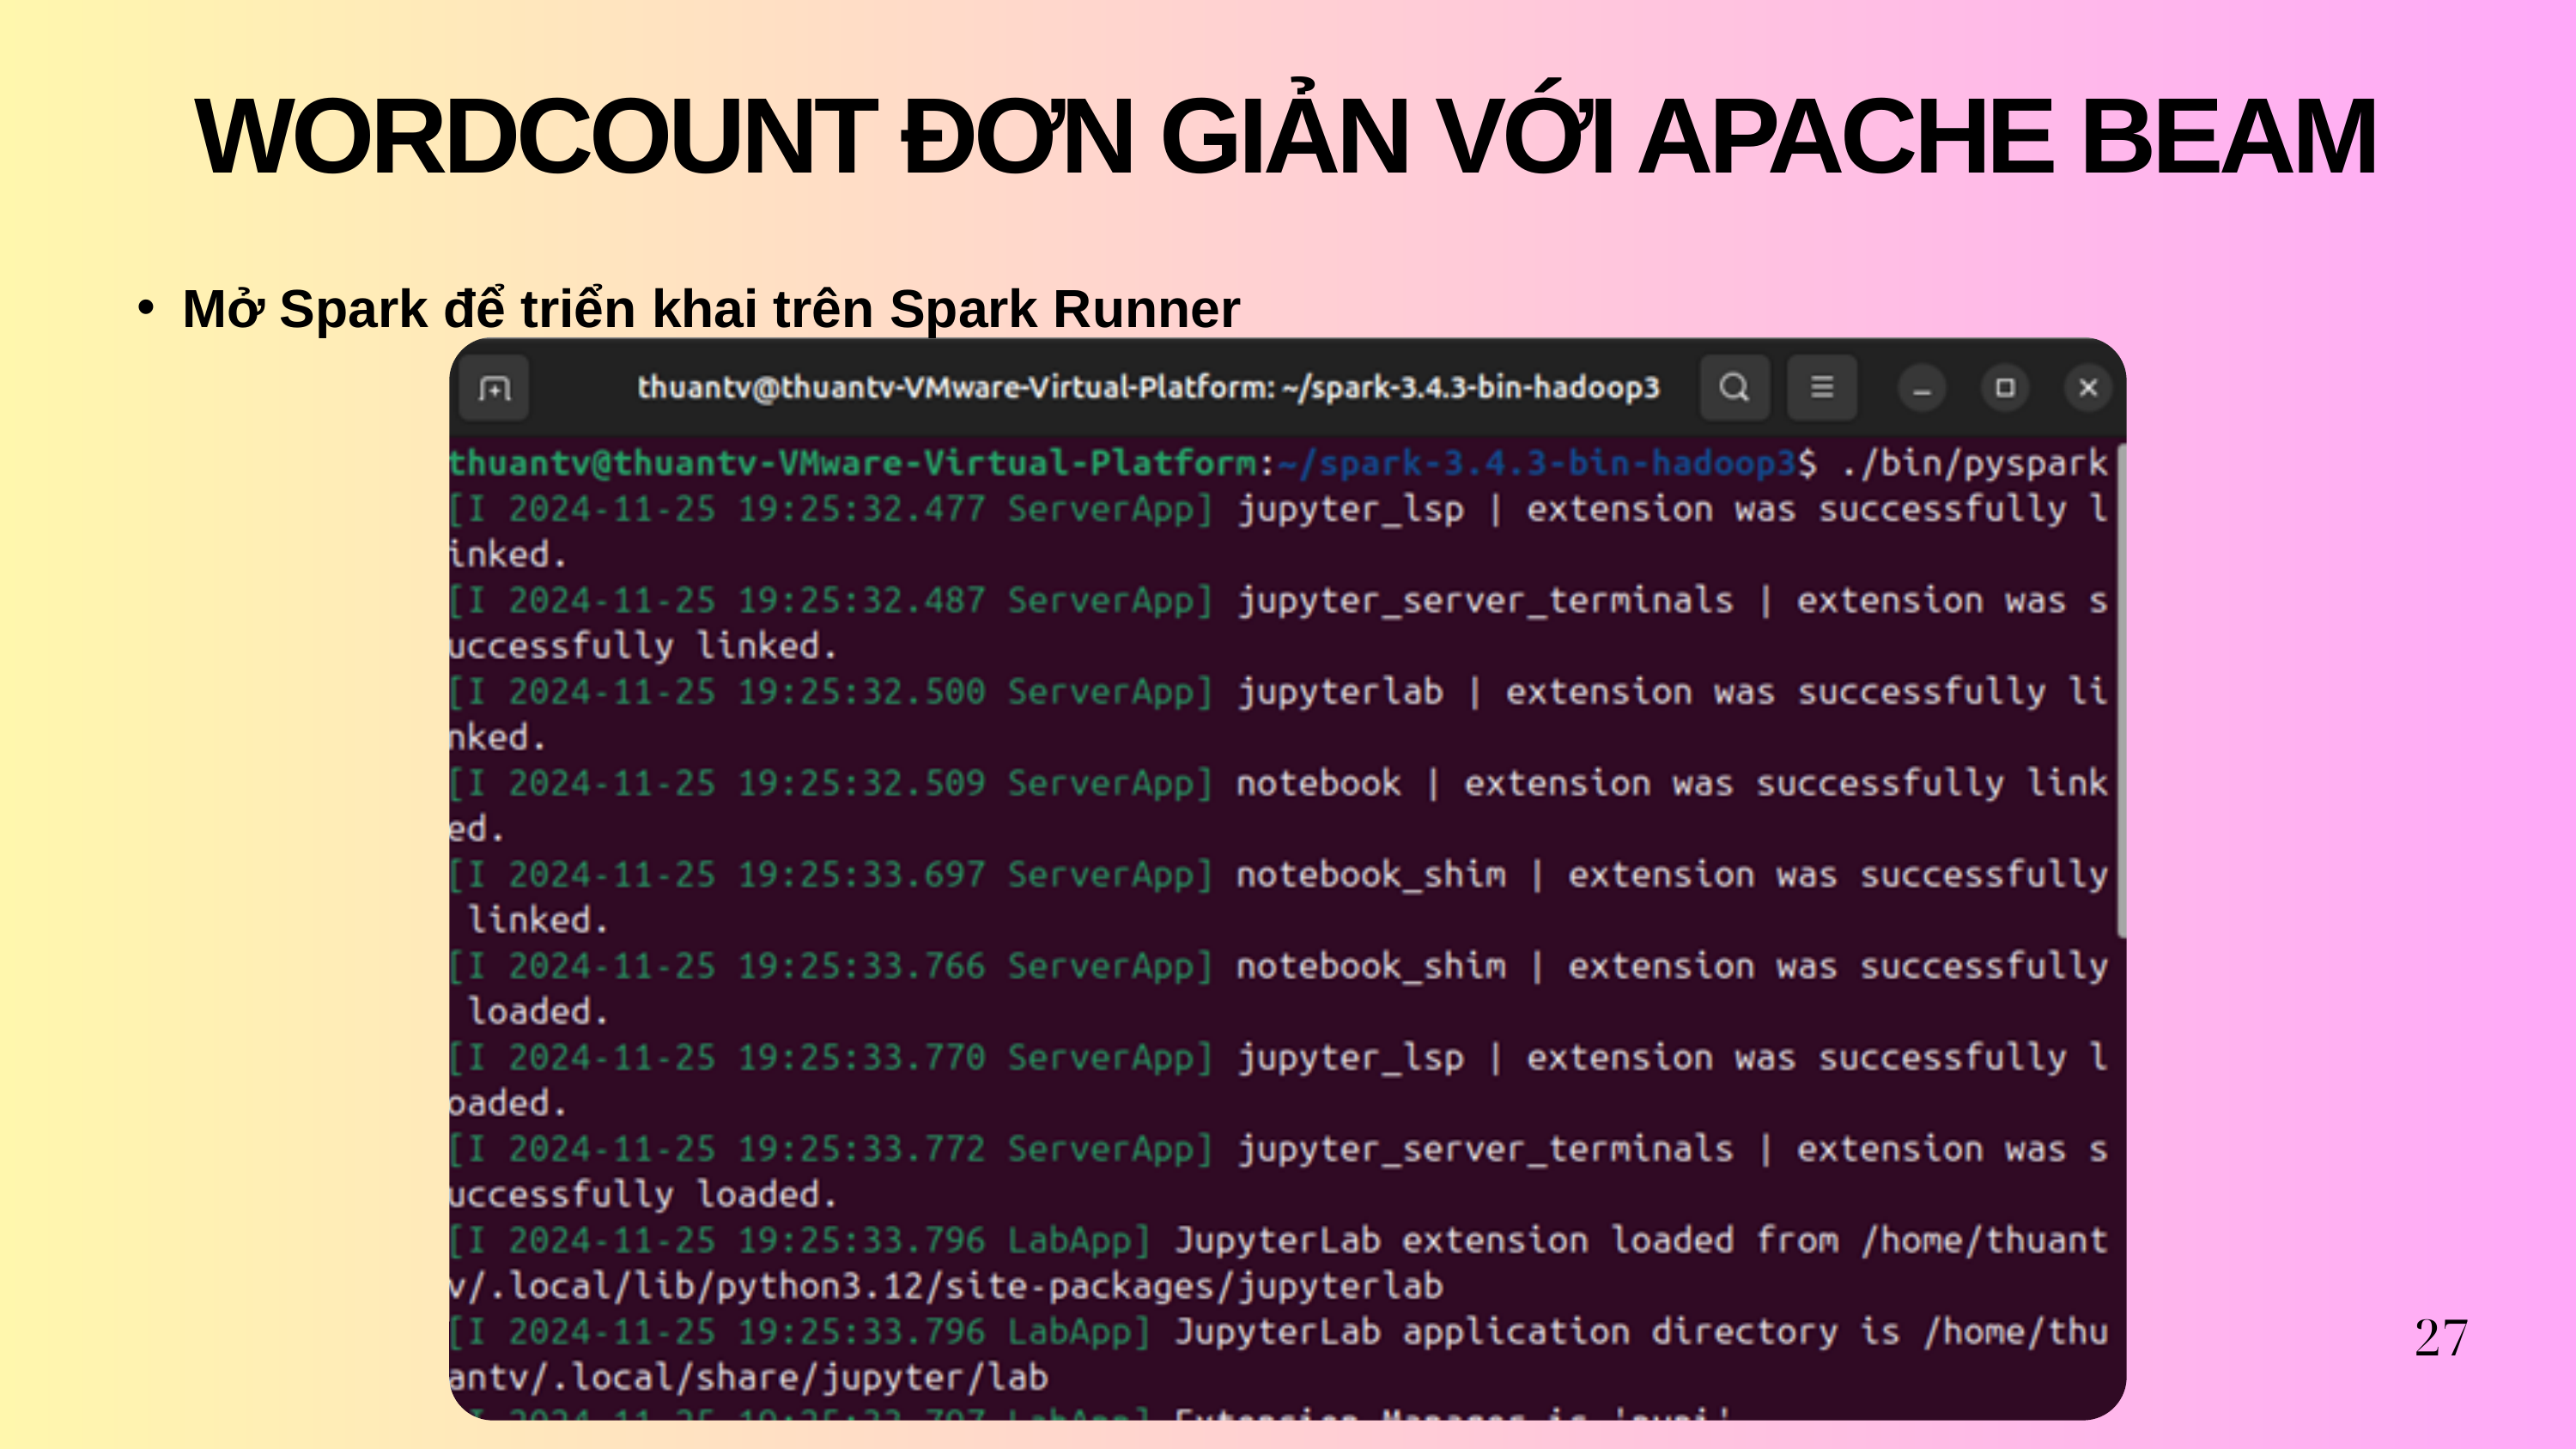

WORDCOUNT ĐƠN GIẢN VỚI APACHE BEAM
Mở Spark để triển khai trên Spark Runner

27